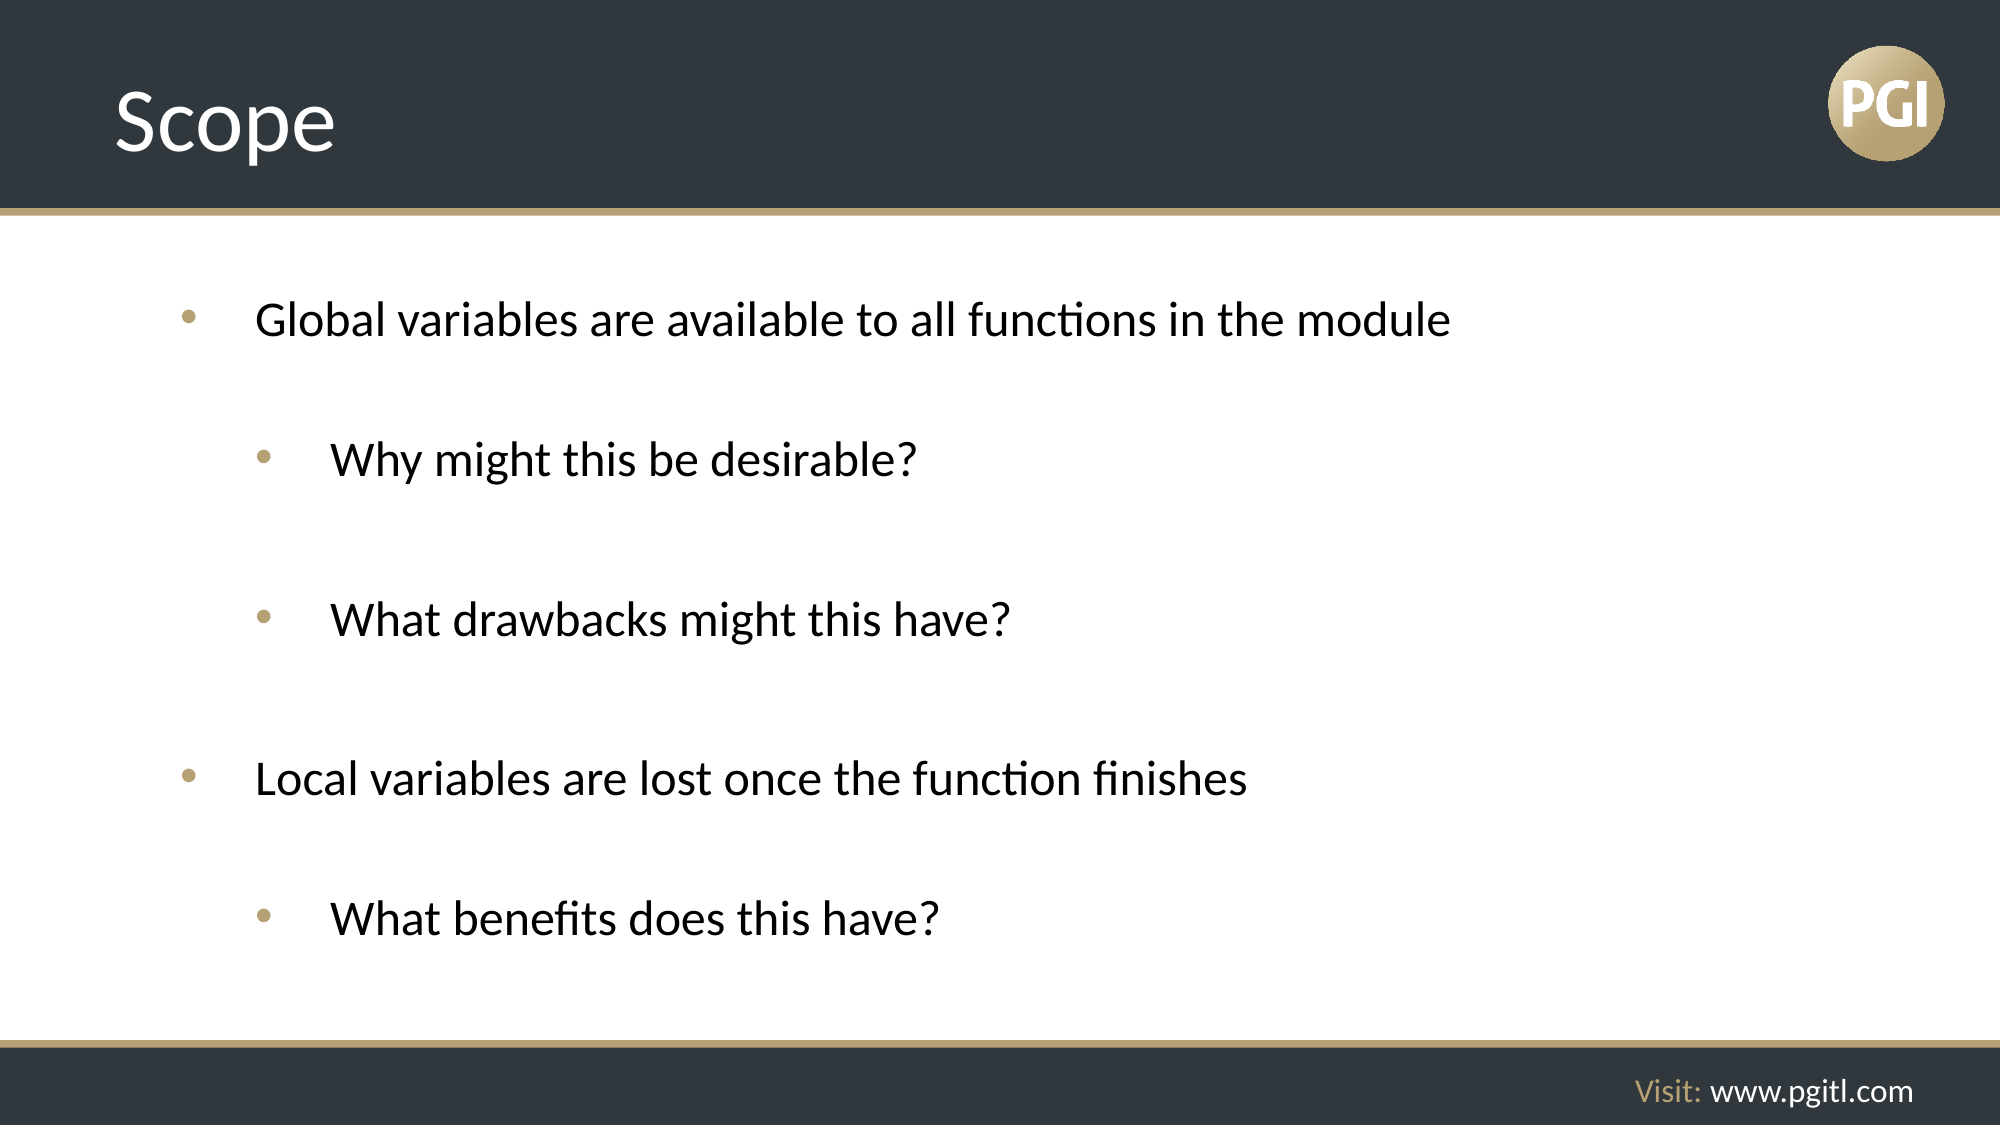

# Scope
Global variables are available to all functions in the module

Why might this be desirable?

What drawbacks might this have?

Local variables are lost once the function finishes

What benefits does this have?